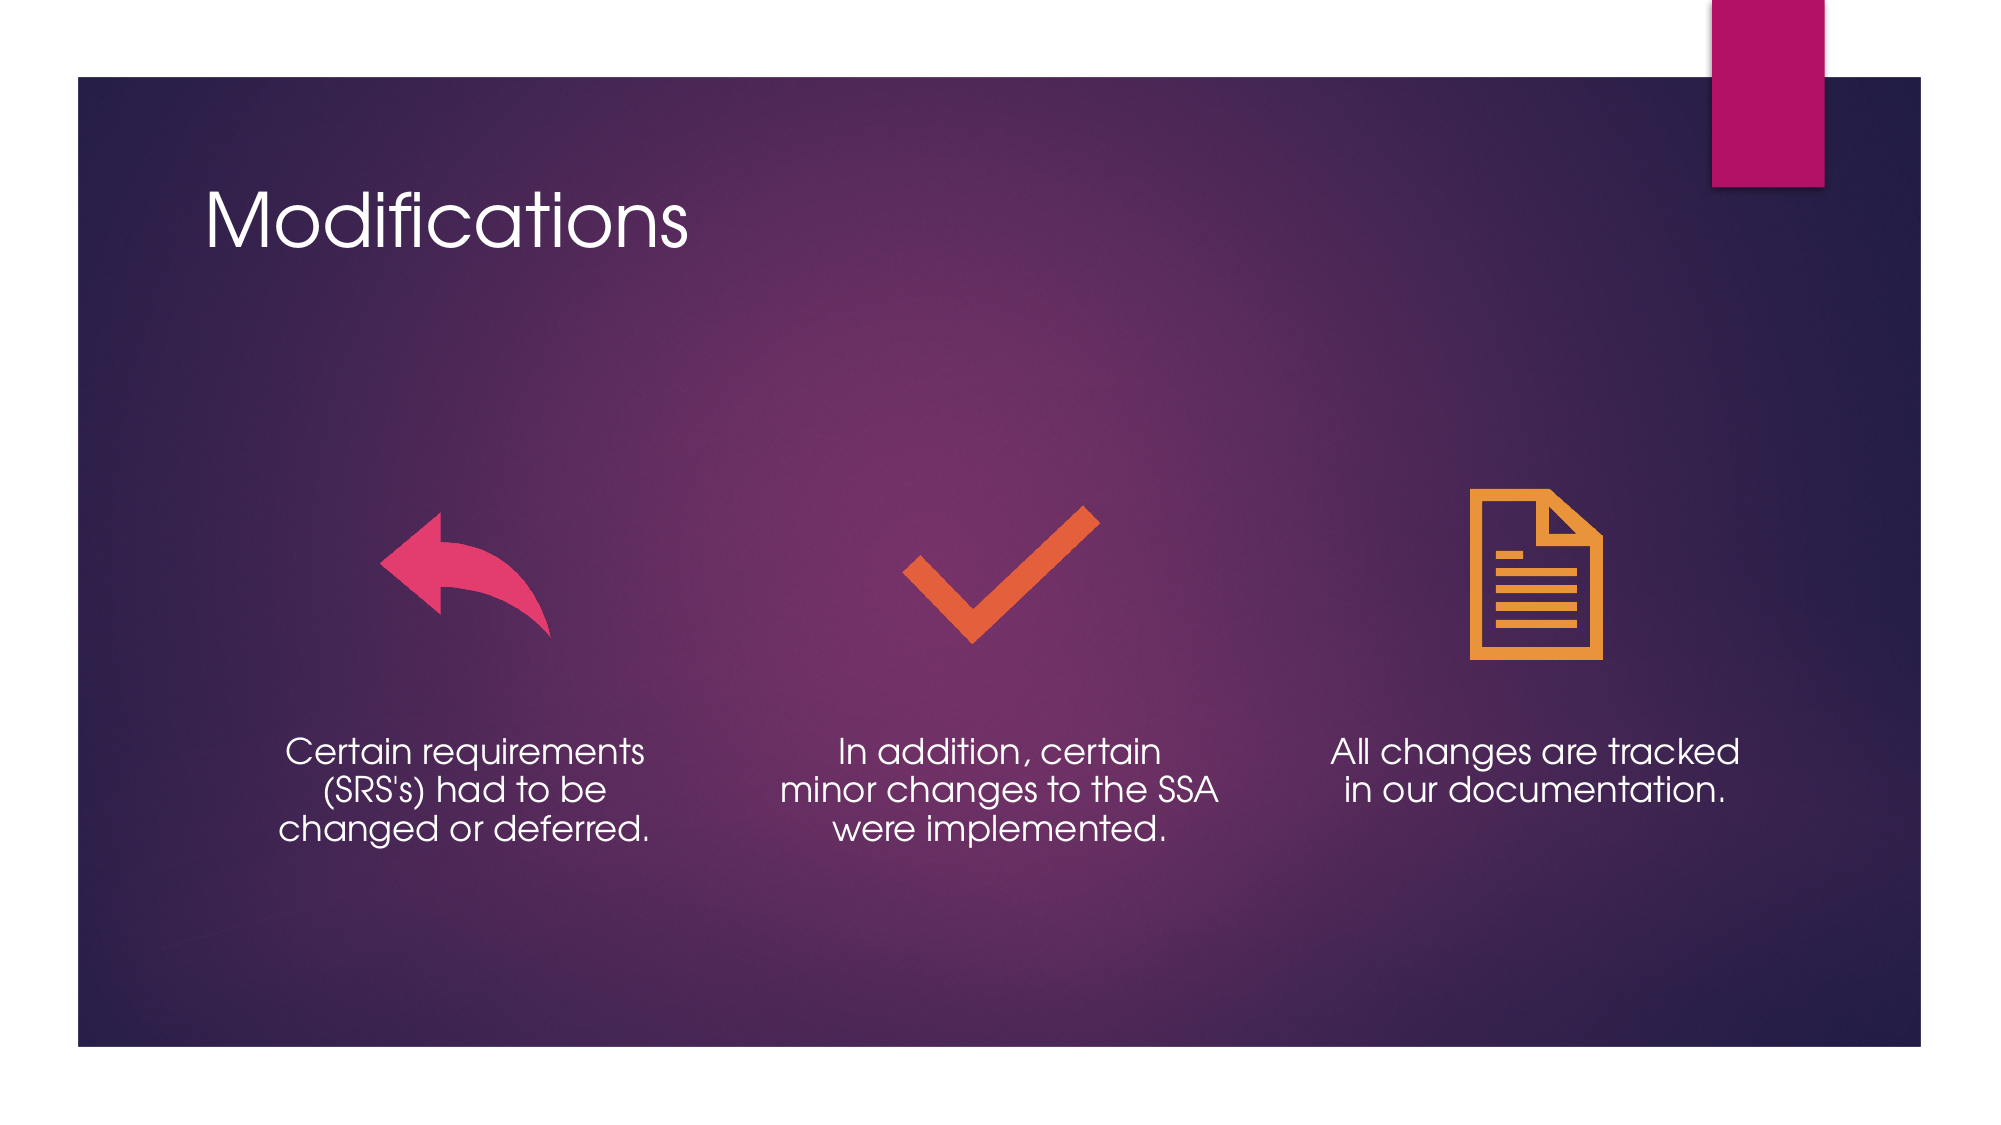

# Modifications
Certain requirements (SRS's) had to be changed or deferred.
In addition, certain minor changes to the SSA were implemented.
All changes are tracked in our documentation.